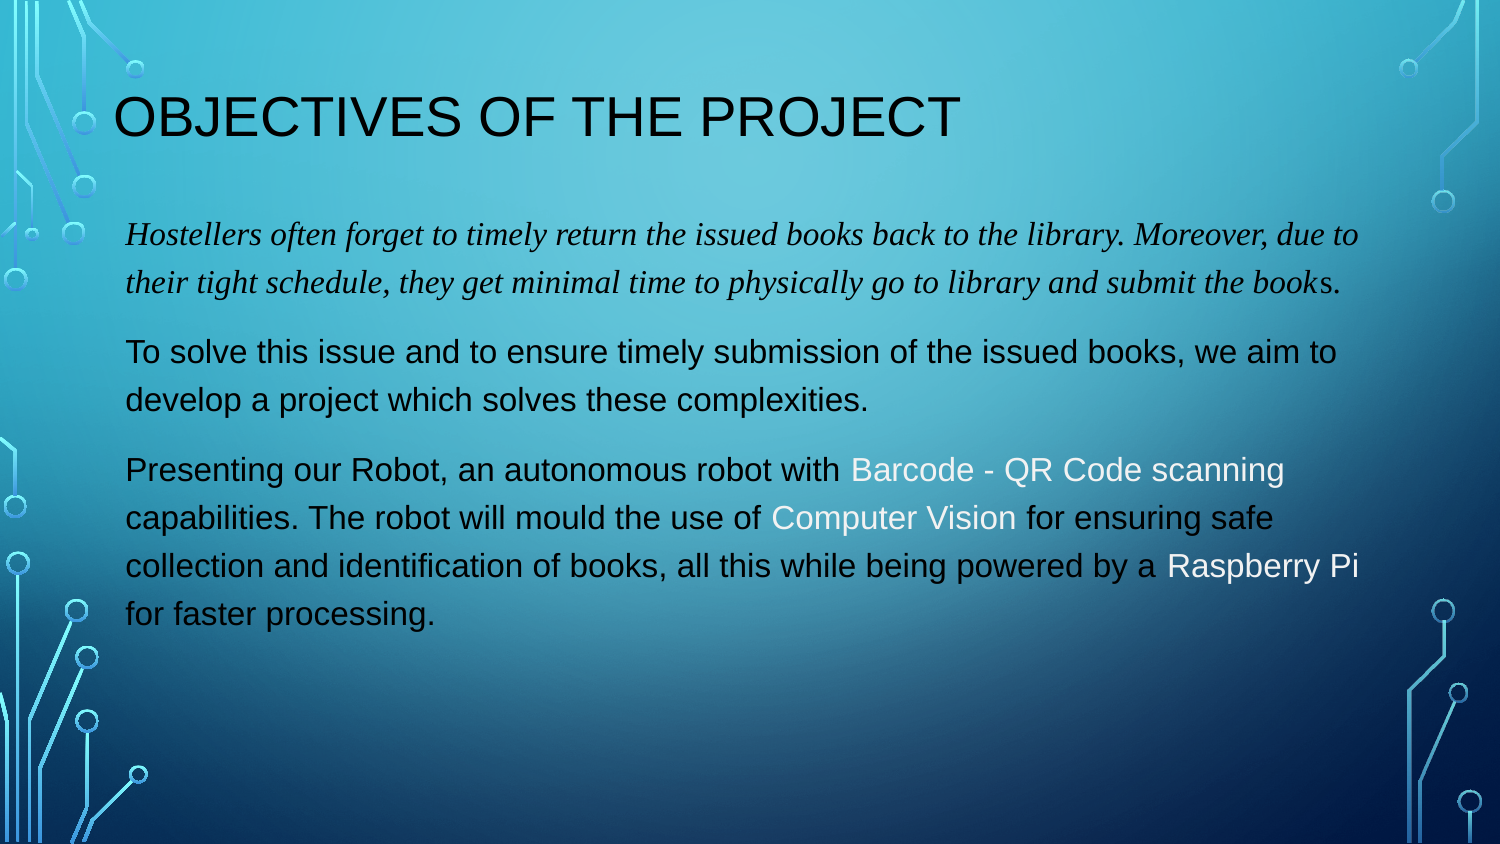

# OBJECTIVES OF THE PROJECT
Hostellers often forget to timely return the issued books back to the library. Moreover, due to their tight schedule, they get minimal time to physically go to library and submit the books.
To solve this issue and to ensure timely submission of the issued books, we aim to develop a project which solves these complexities.
Presenting our Robot, an autonomous robot with Barcode - QR Code scanning capabilities. The robot will mould the use of Computer Vision for ensuring safe collection and identification of books, all this while being powered by a Raspberry Pi for faster processing.